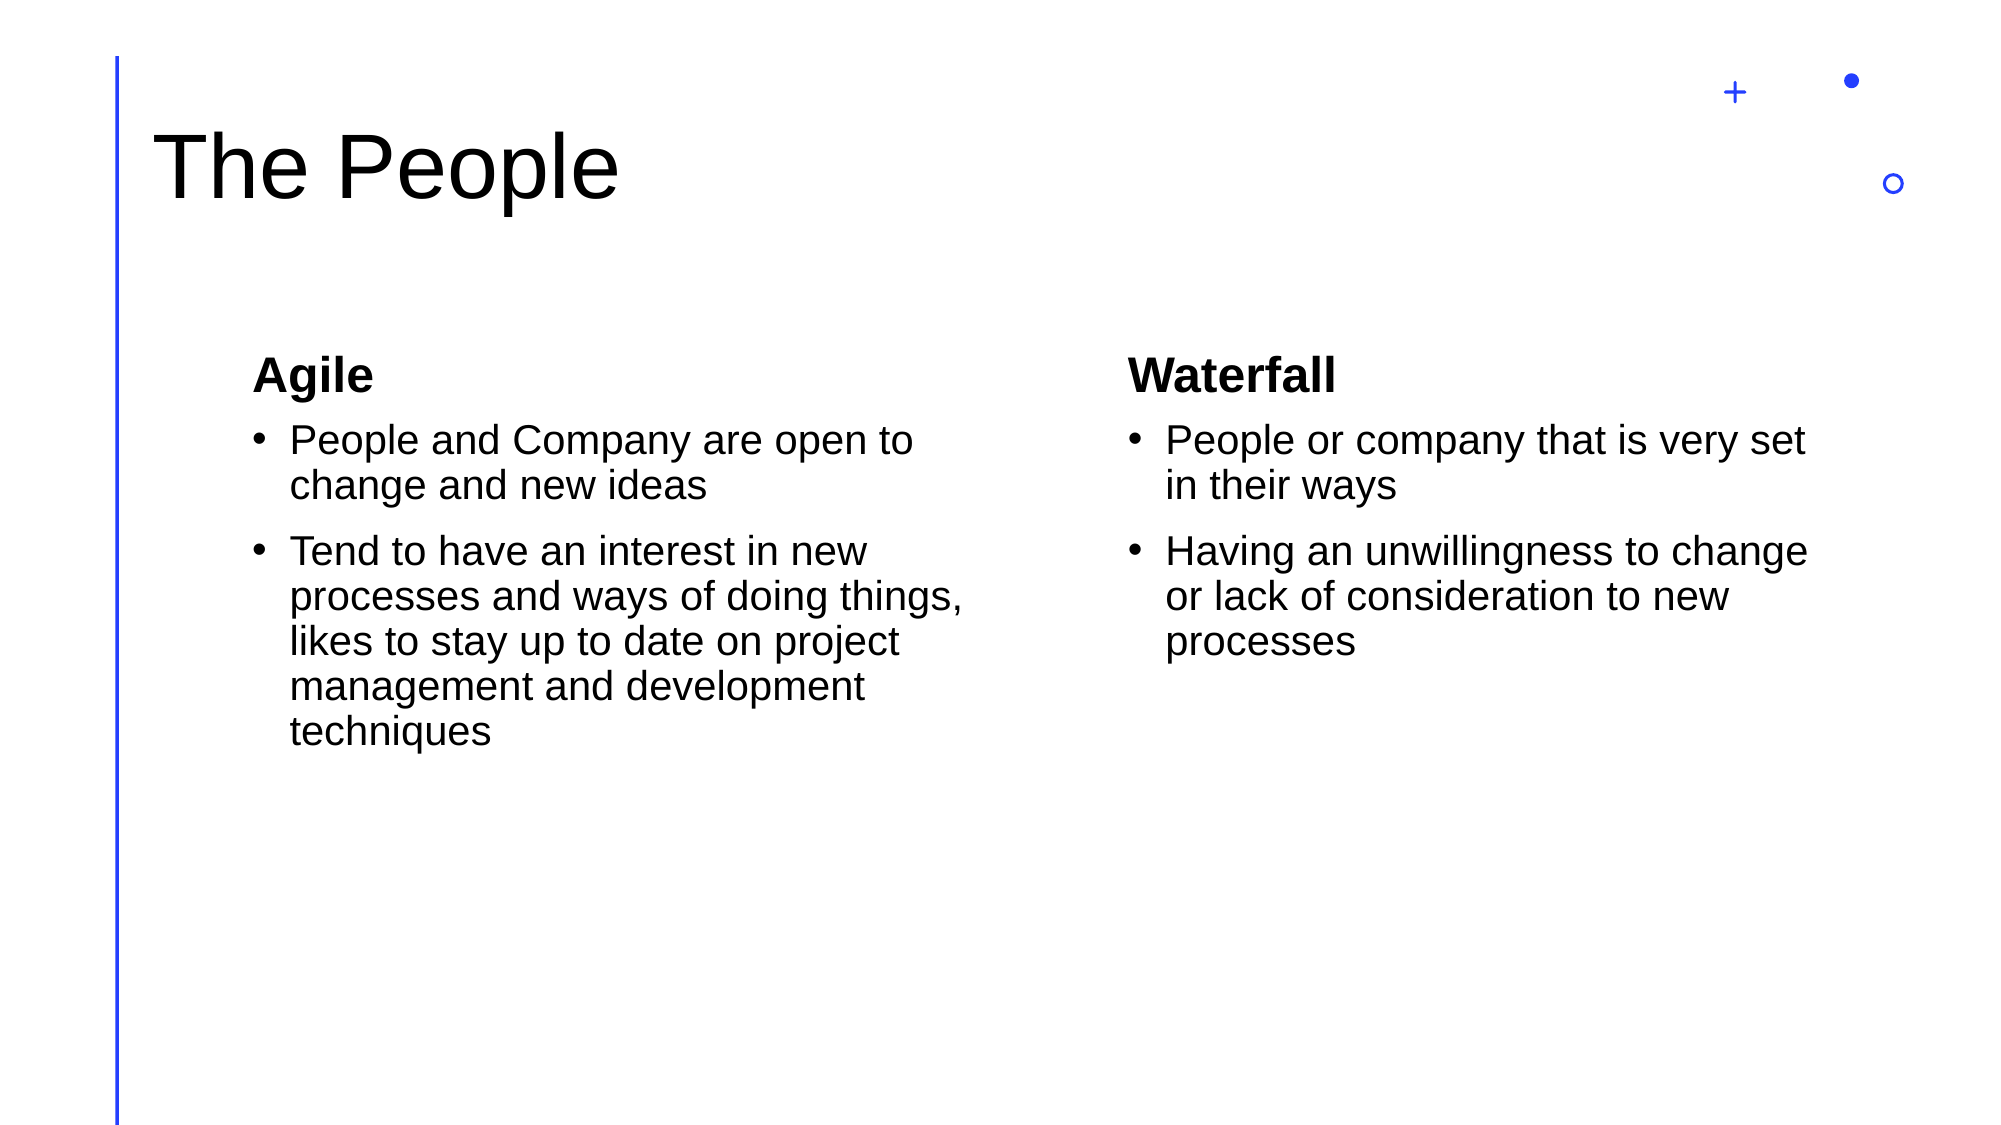

# The People
Agile
Waterfall
People and Company are open to change and new ideas
Tend to have an interest in new processes and ways of doing things, likes to stay up to date on project management and development techniques

People or company that is very set in their ways
Having an unwillingness to change or lack of consideration to new processes